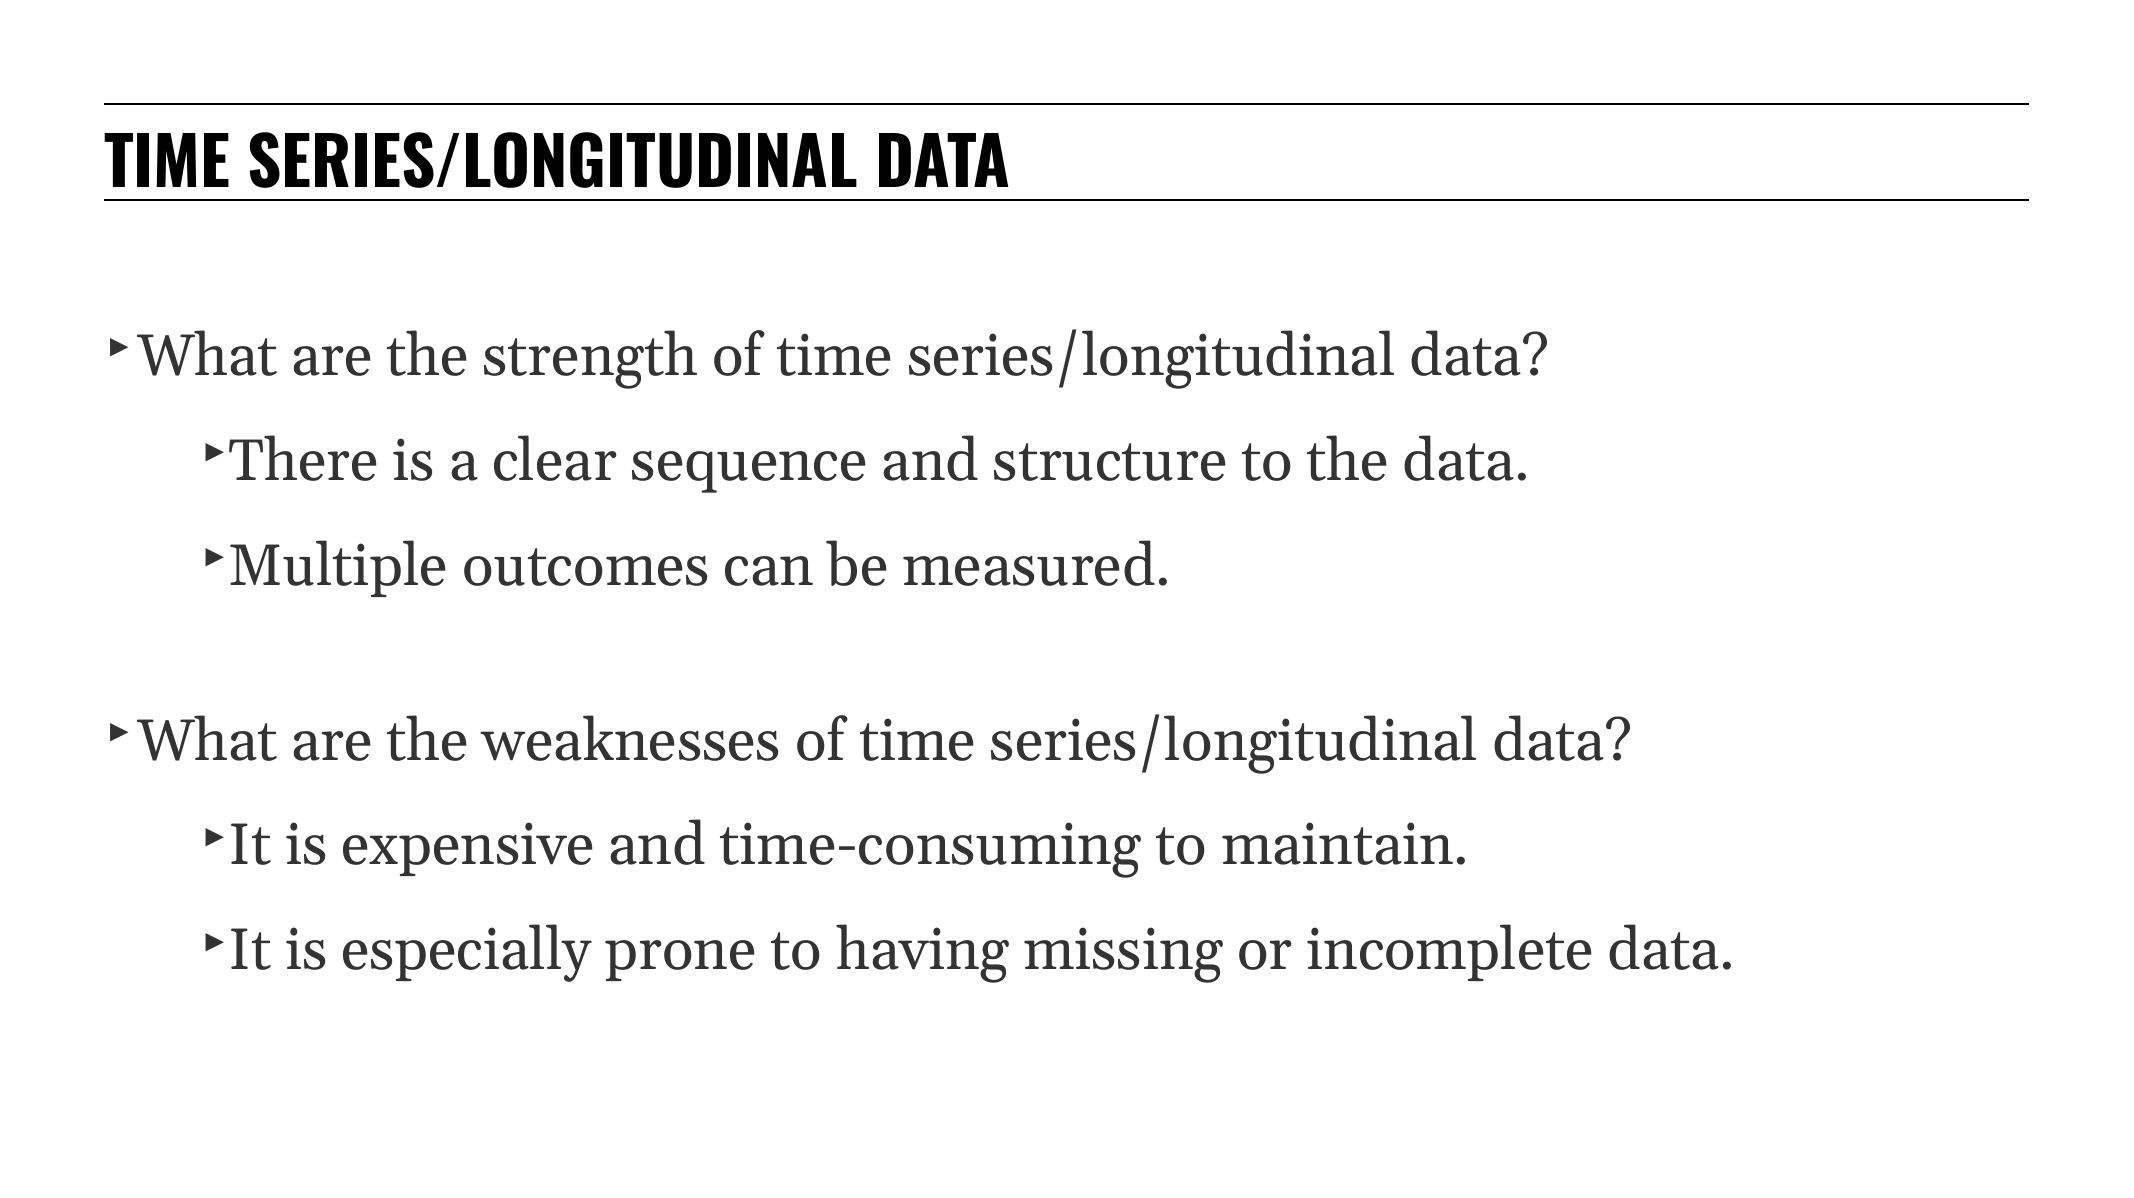

TIME SERIES/LONGITUDINAL DATA

What are the strength of time series/longitudinal data?
There is a clear sequence and structure to the data.
Multiple outcomes can be measured.

What are the weaknesses of time series/longitudinal data?
It is expensive and time-consuming to maintain.
It is especially prone to having missing or incomplete data.